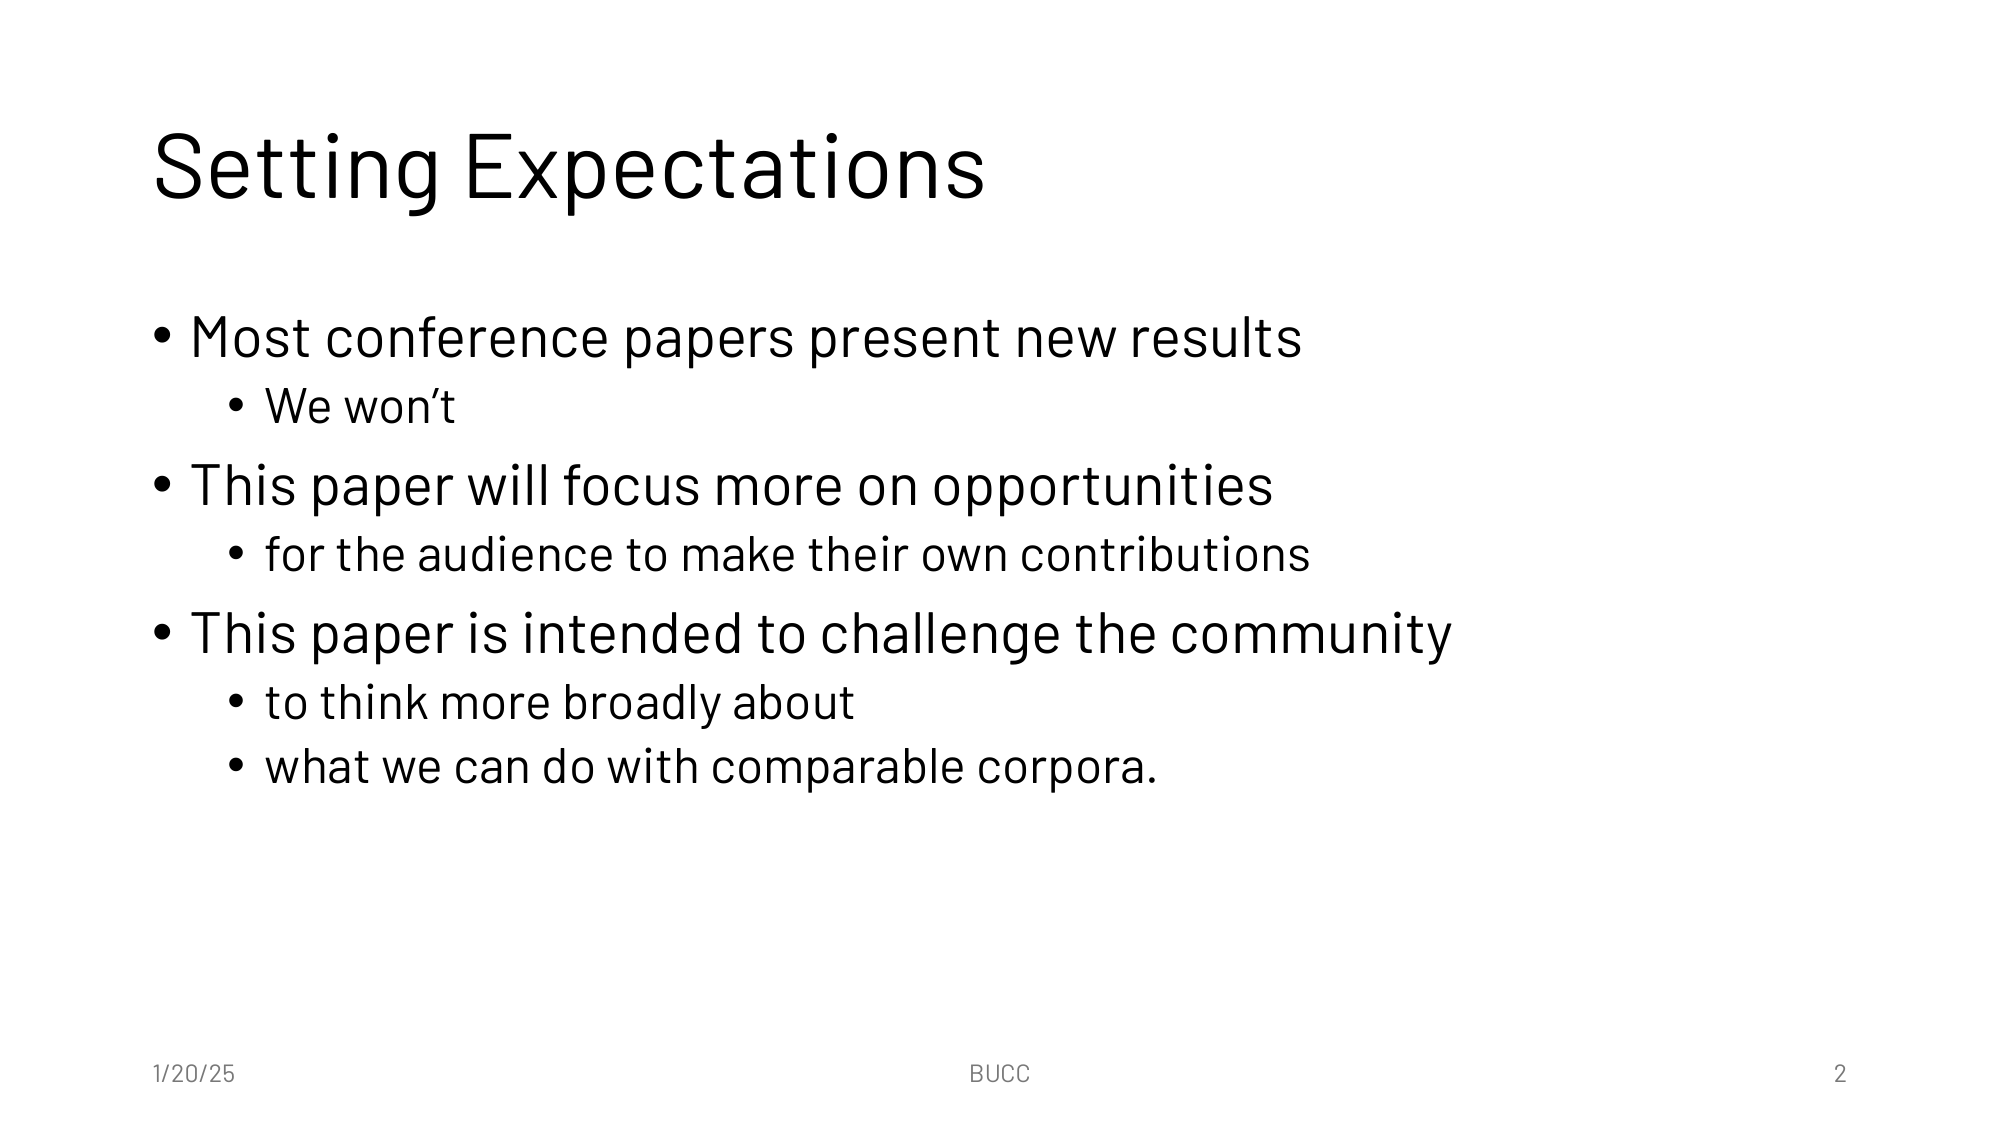

# Setting Expectations
Most conference papers present new results
We won’t
This paper will focus more on opportunities
for the audience to make their own contributions
This paper is intended to challenge the community
to think more broadly about
what we can do with comparable corpora.
1/20/25
BUCC
2